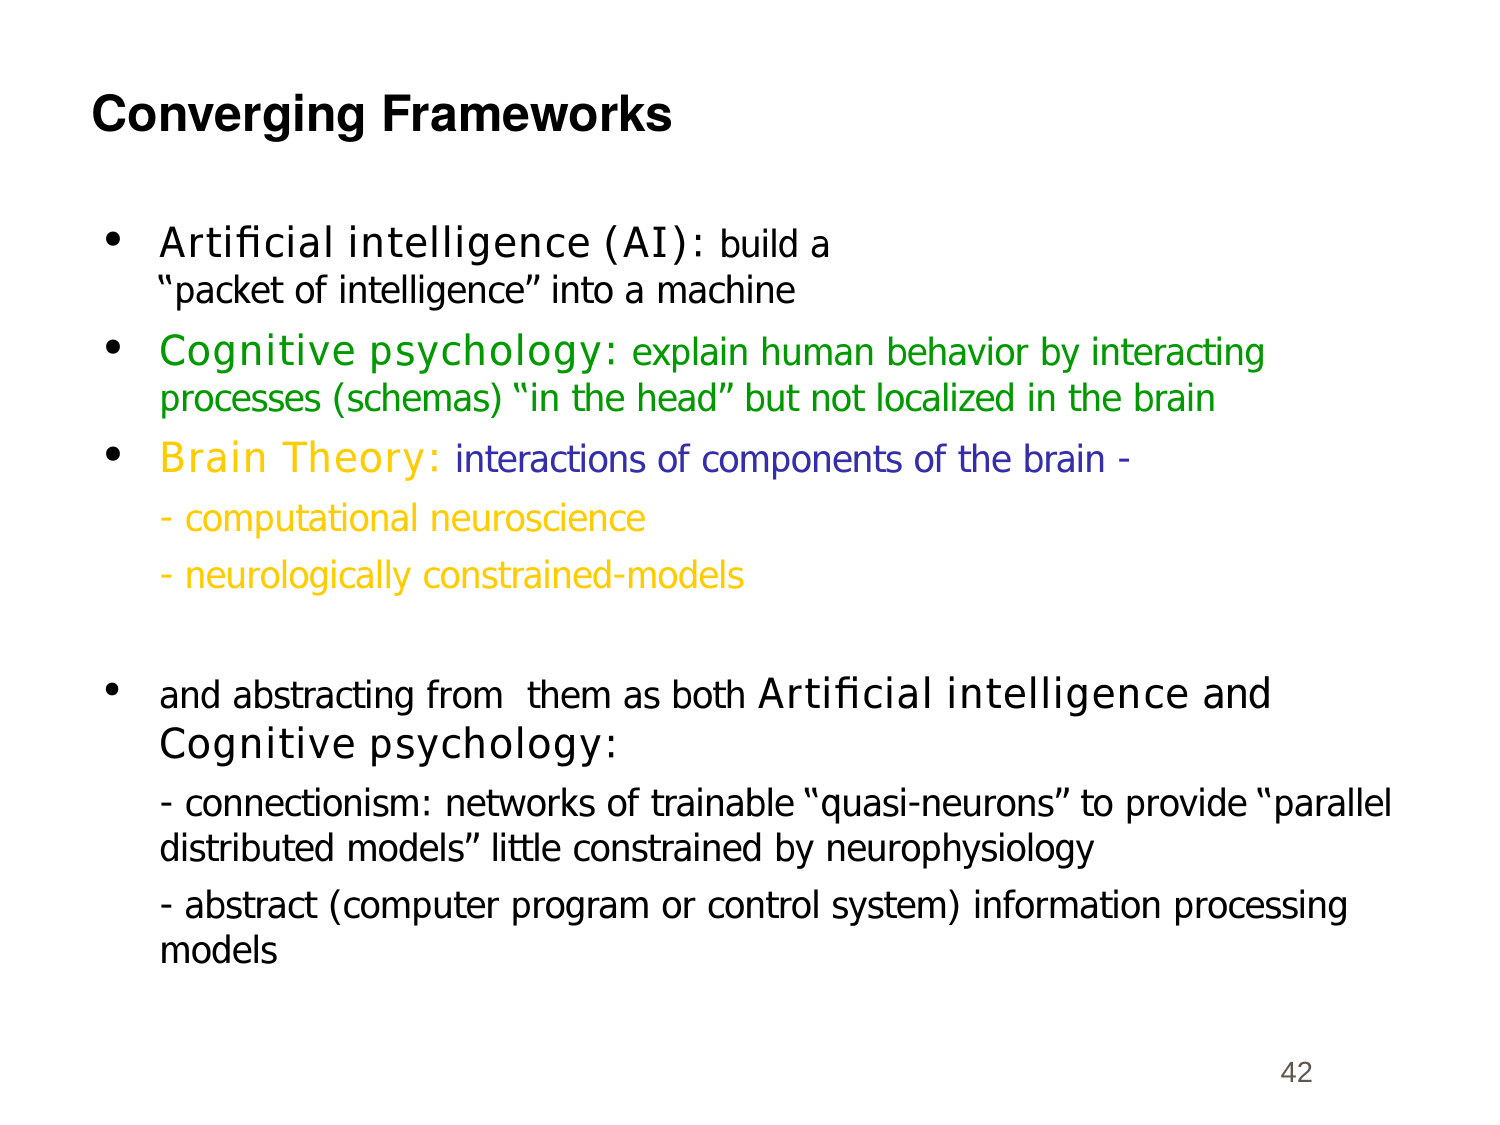

# Converging Frameworks
Artificial intelligence (AI): build a
“packet of intelligence” into a machine
Cognitive psychology: explain human behavior by interacting processes (schemas) “in the head” but not localized in the brain
Brain Theory: interactions of components of the brain -
	- computational neuroscience
	- neurologically constrained-models

and abstracting from  them as both Artificial intelligence and Cognitive psychology:
	- connectionism: networks of trainable “quasi-neurons” to provide “parallel distributed models” little constrained by neurophysiology
	- abstract (computer program or control system) information processing models
42